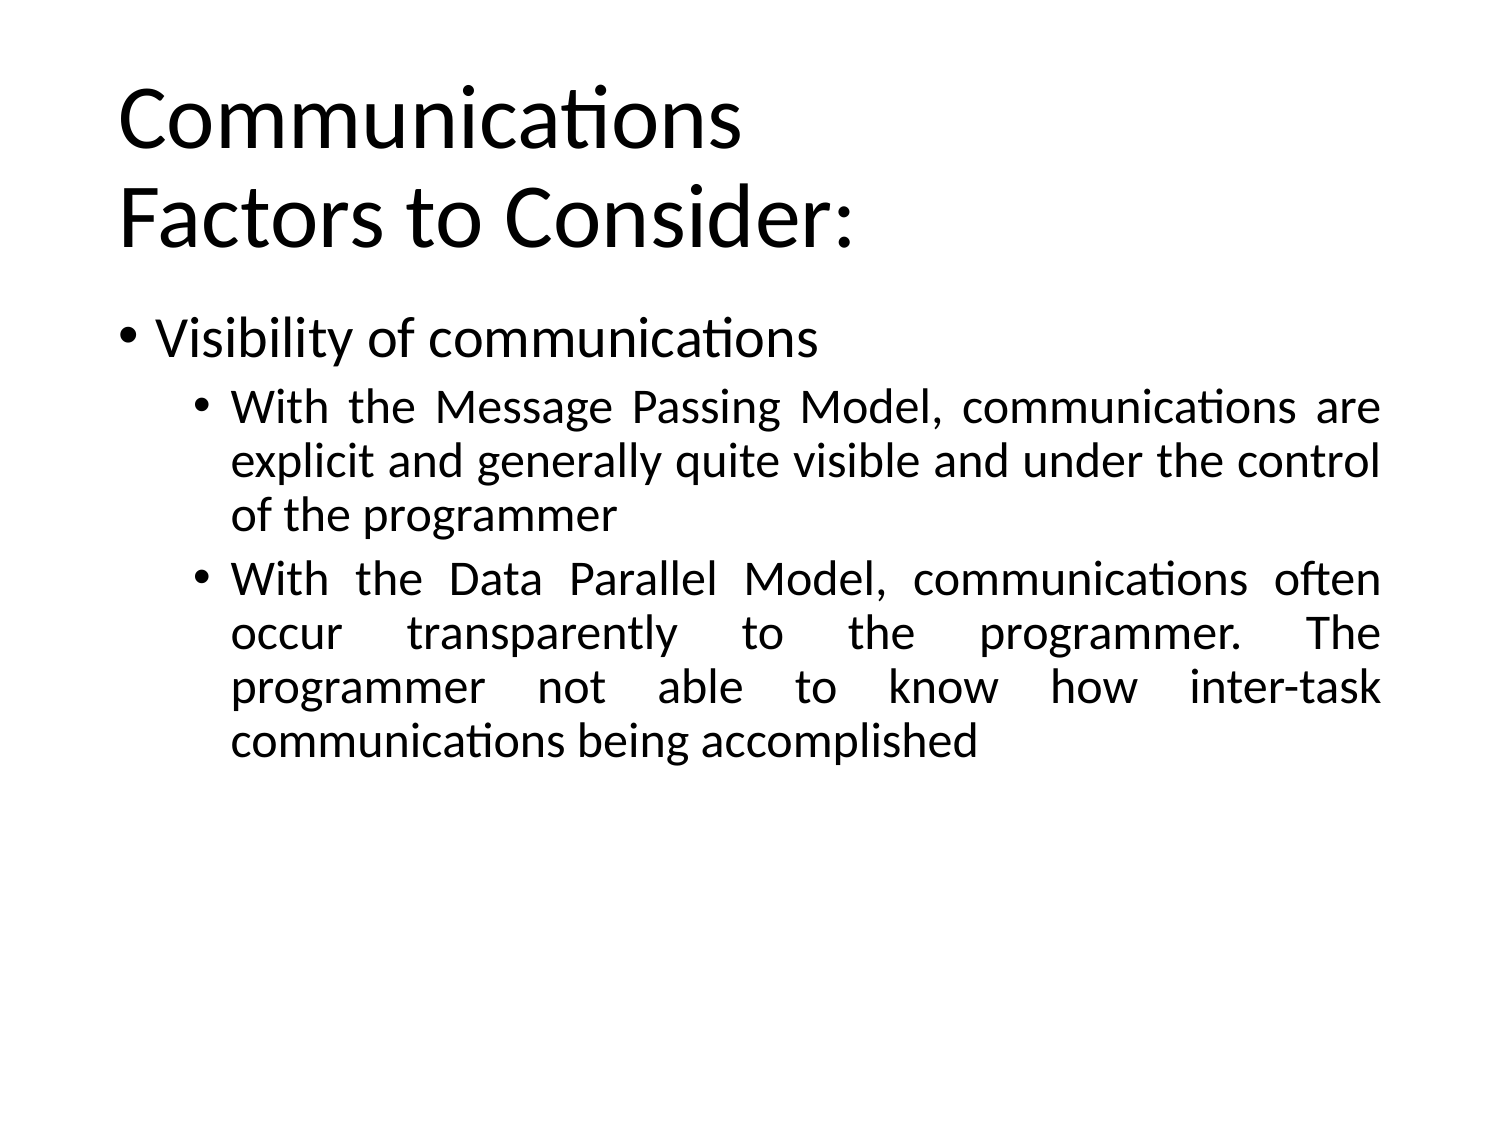

# Communications Factors to Consider:
Visibility of communications
With the Message Passing Model, communications are explicit and generally quite visible and under the control of the programmer
With the Data Parallel Model, communications often occur transparently to the programmer. The programmer not able to know how inter-task communications being accomplished